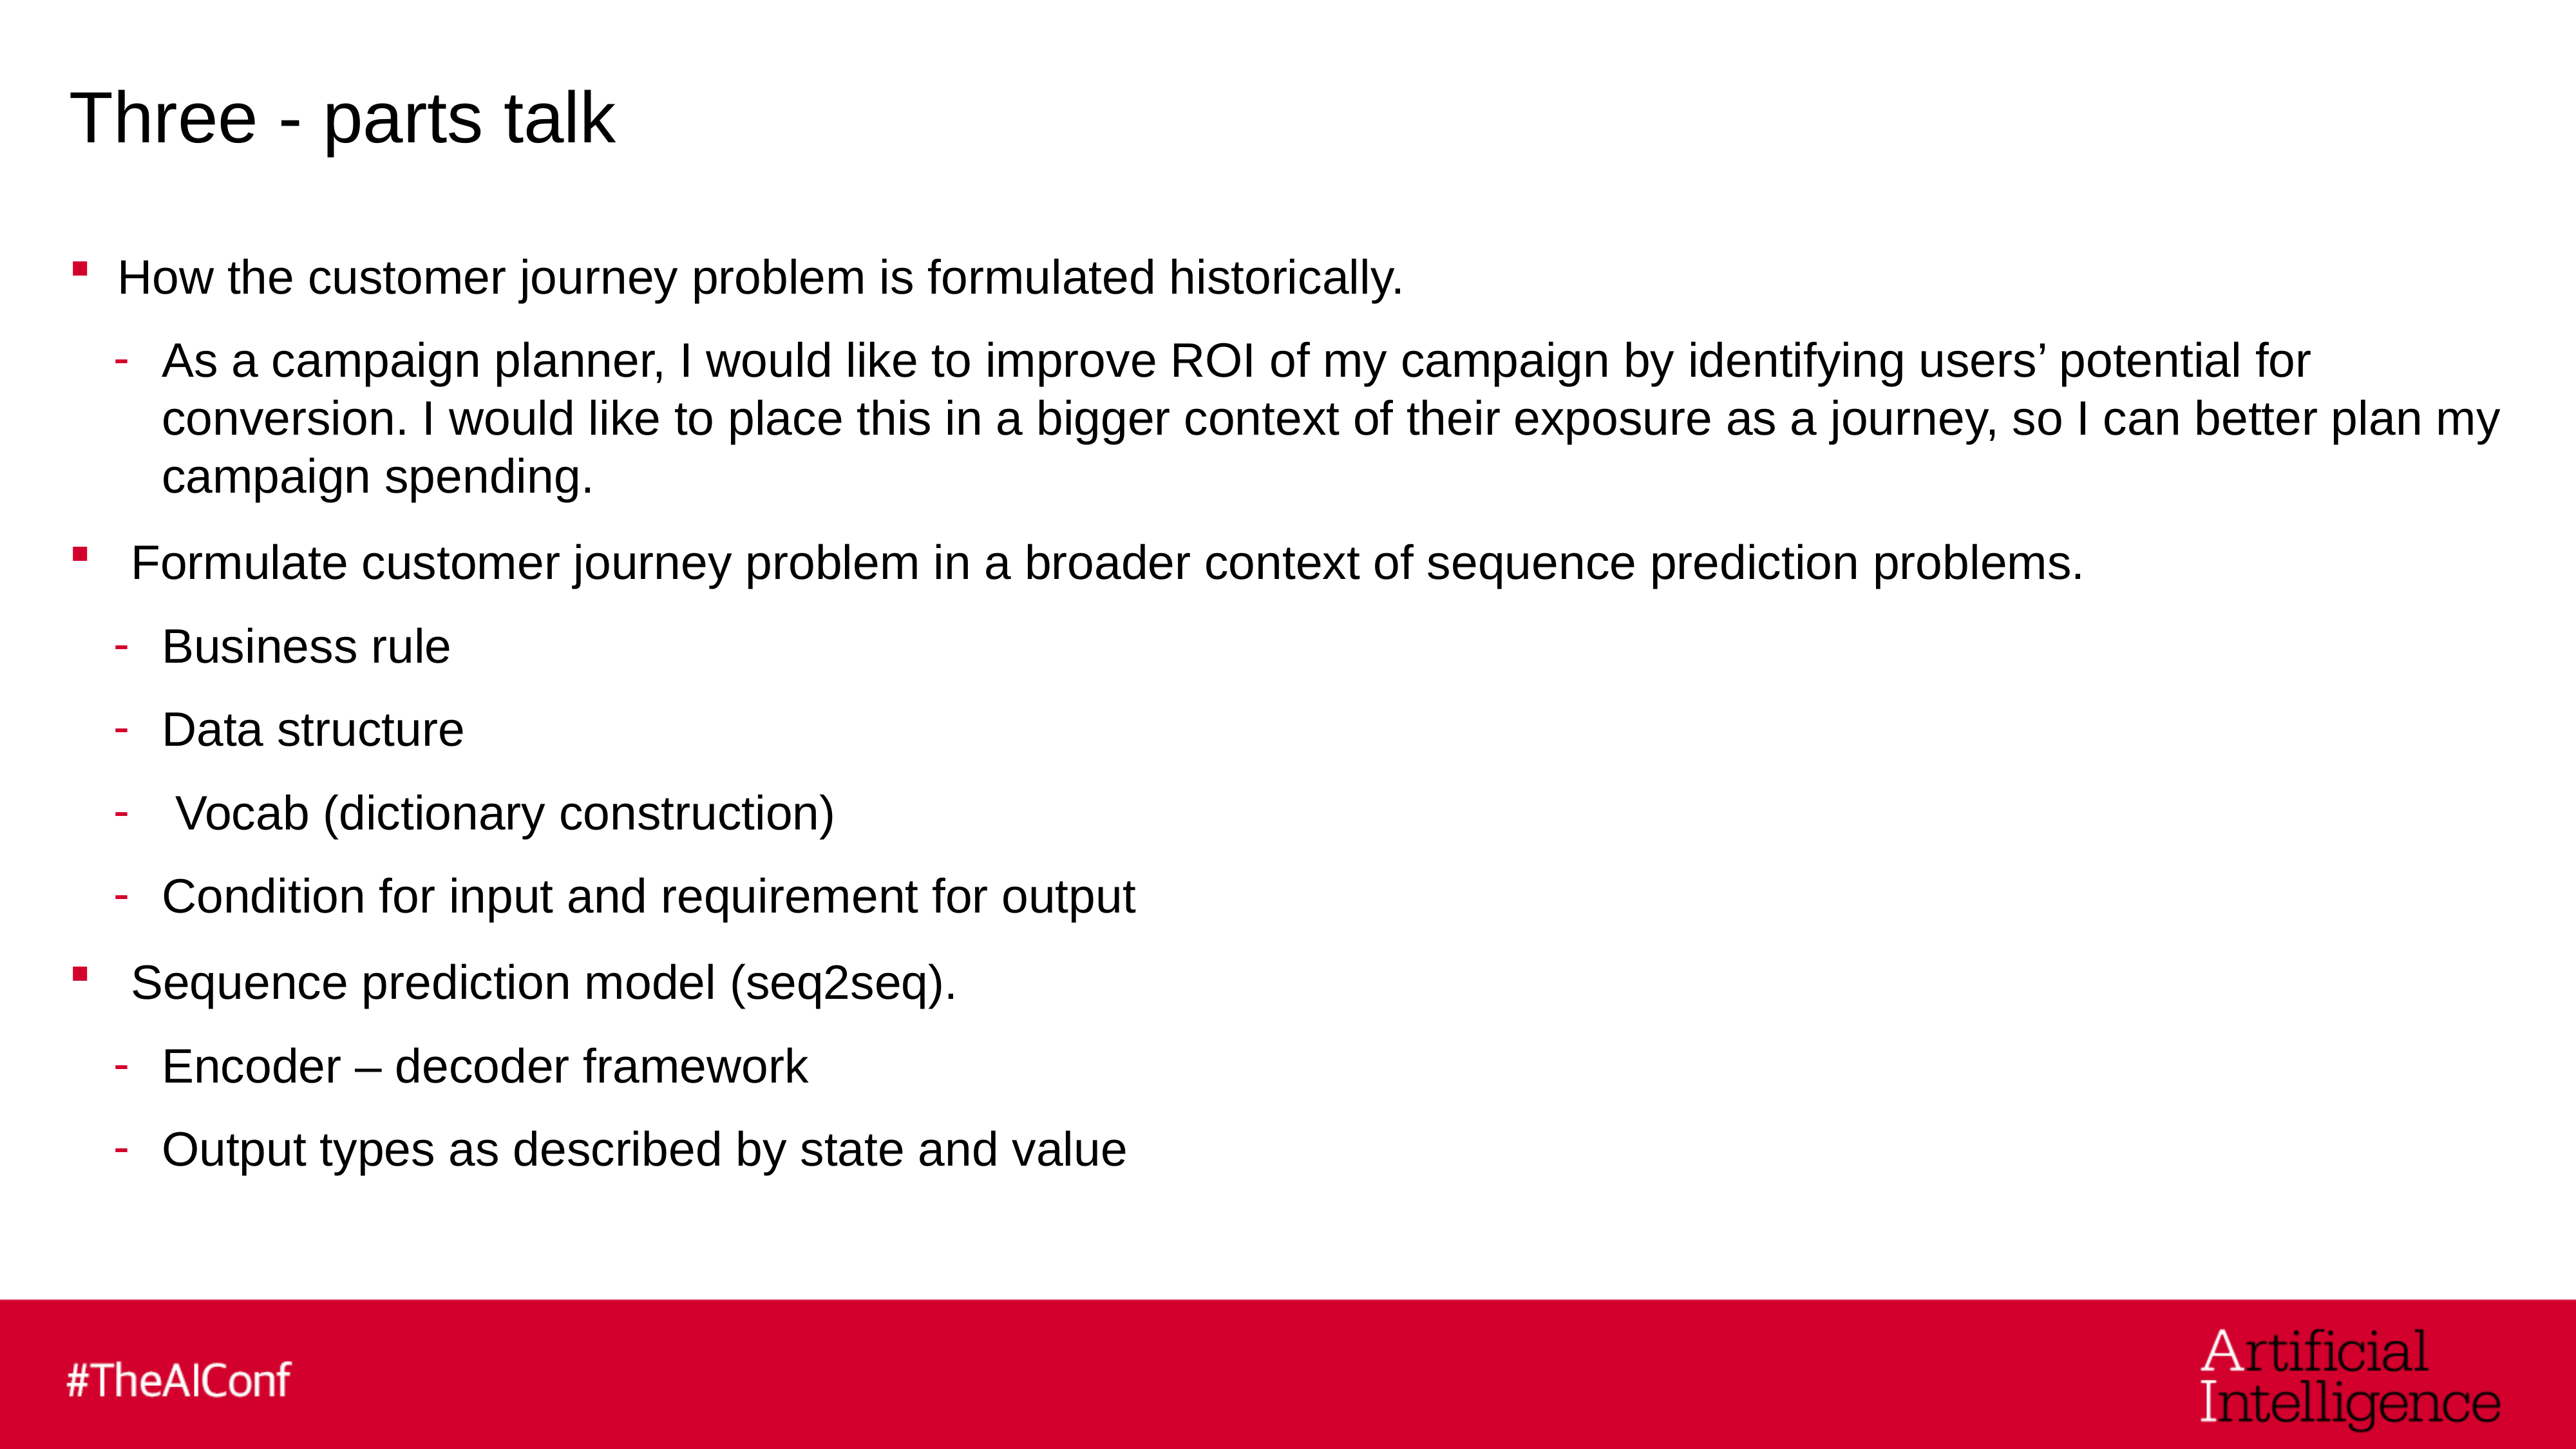

# Three - parts talk
How the customer journey problem is formulated historically.
As a campaign planner, I would like to improve ROI of my campaign by identifying users’ potential for conversion. I would like to place this in a bigger context of their exposure as a journey, so I can better plan my campaign spending.
 Formulate customer journey problem in a broader context of sequence prediction problems.
Business rule
Data structure
 Vocab (dictionary construction)
Condition for input and requirement for output
 Sequence prediction model (seq2seq).
Encoder – decoder framework
Output types as described by state and value